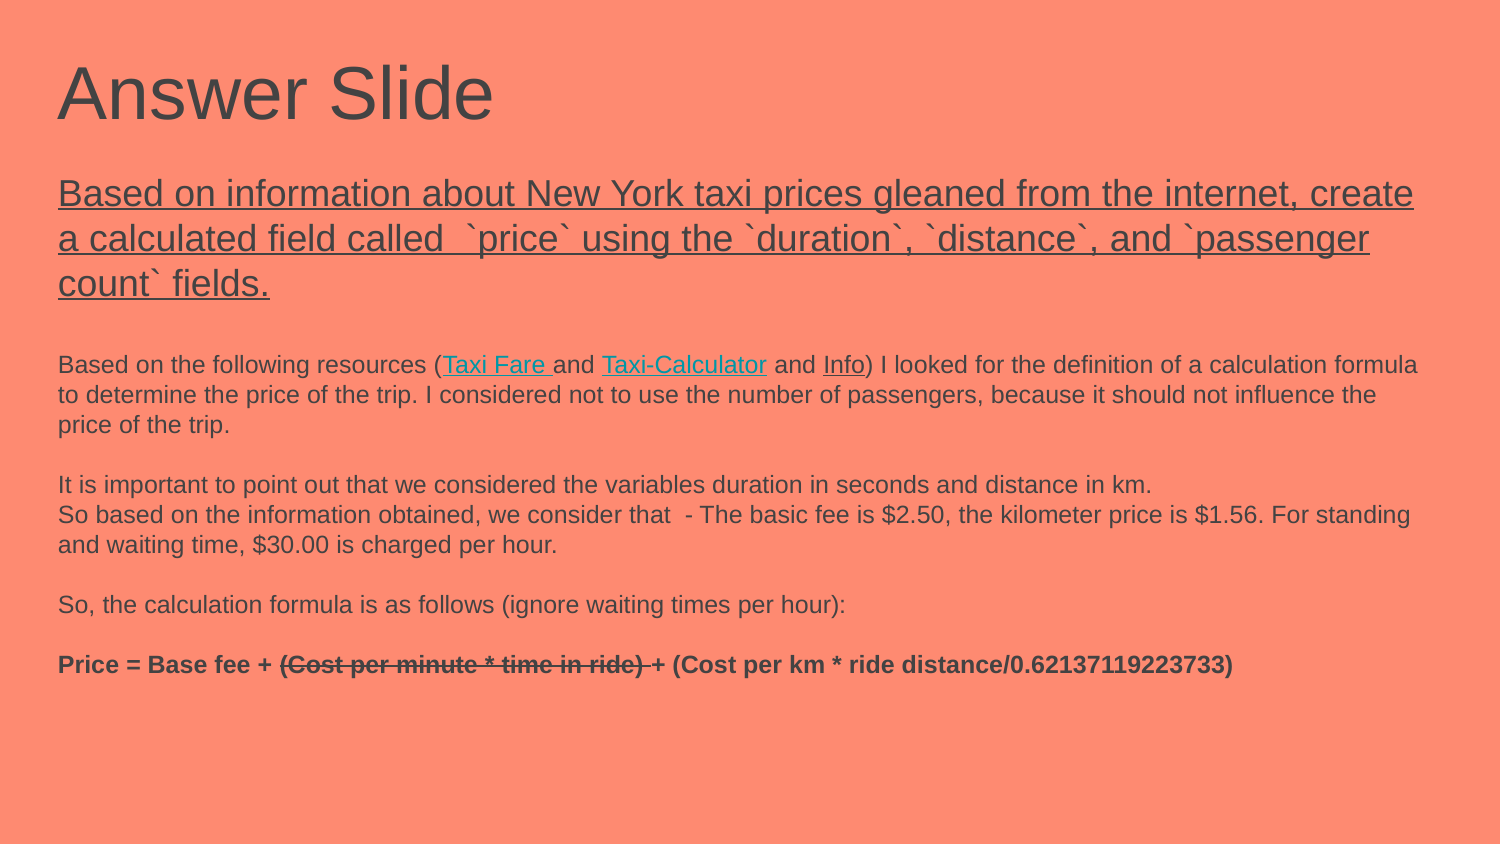

# Answer Slide

Based on information about New York taxi prices gleaned from the internet, create a calculated field called  `price` using the `duration`, `distance`, and `passenger count` fields.

Based on the following resources (Taxi Fare and Taxi-Calculator and Info) I looked for the definition of a calculation formula to determine the price of the trip. I considered not to use the number of passengers, because it should not influence the price of the trip.
It is important to point out that we considered the variables duration in seconds and distance in km.
So based on the information obtained, we consider that  - The basic fee is $2.50, the kilometer price is $1.56. For standing and waiting time, $30.00 is charged per hour.
So, the calculation formula is as follows (ignore waiting times per hour):
Price = Base fee + (Cost per minute * time in ride) + (Cost per km * ride distance/0.62137119223733)